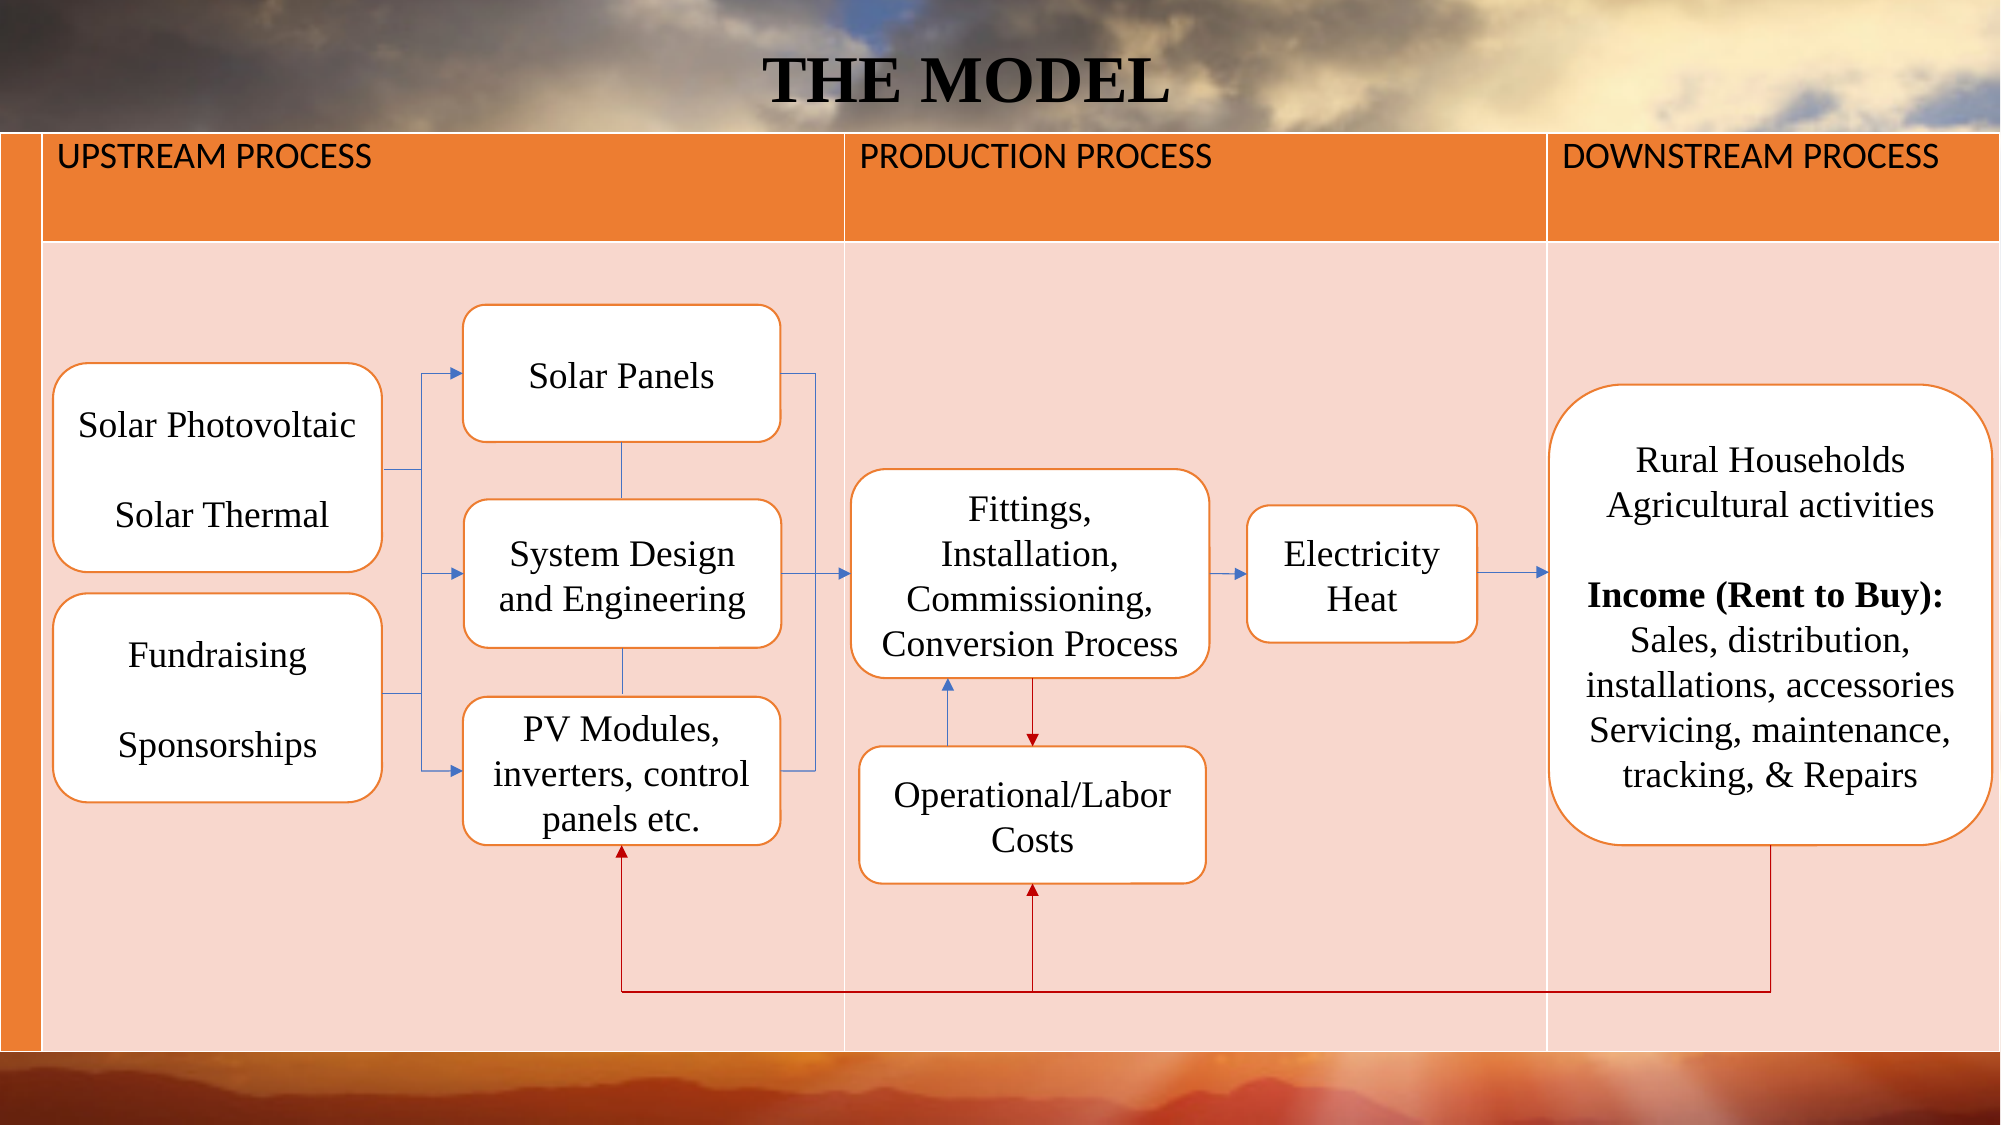

# THE MODEL
|  | UPSTREAM PROCESS | PRODUCTION PROCESS | DOWNSTREAM PROCESS |
| --- | --- | --- | --- |
|  |  |  |  |

Solar Panels
Solar Photovoltaic

 Solar Thermal

Rural Households
Agricultural activities

Income (Rent to Buy):
Sales, distribution, installations, accessories
Servicing, maintenance, tracking, & Repairs

Fittings, Installation, Commissioning,
Conversion Process
System Design and Engineering
Electricity
Heat
Fundraising
Sponsorships
PV Modules, inverters, control panels etc.
Operational/Labor Costs